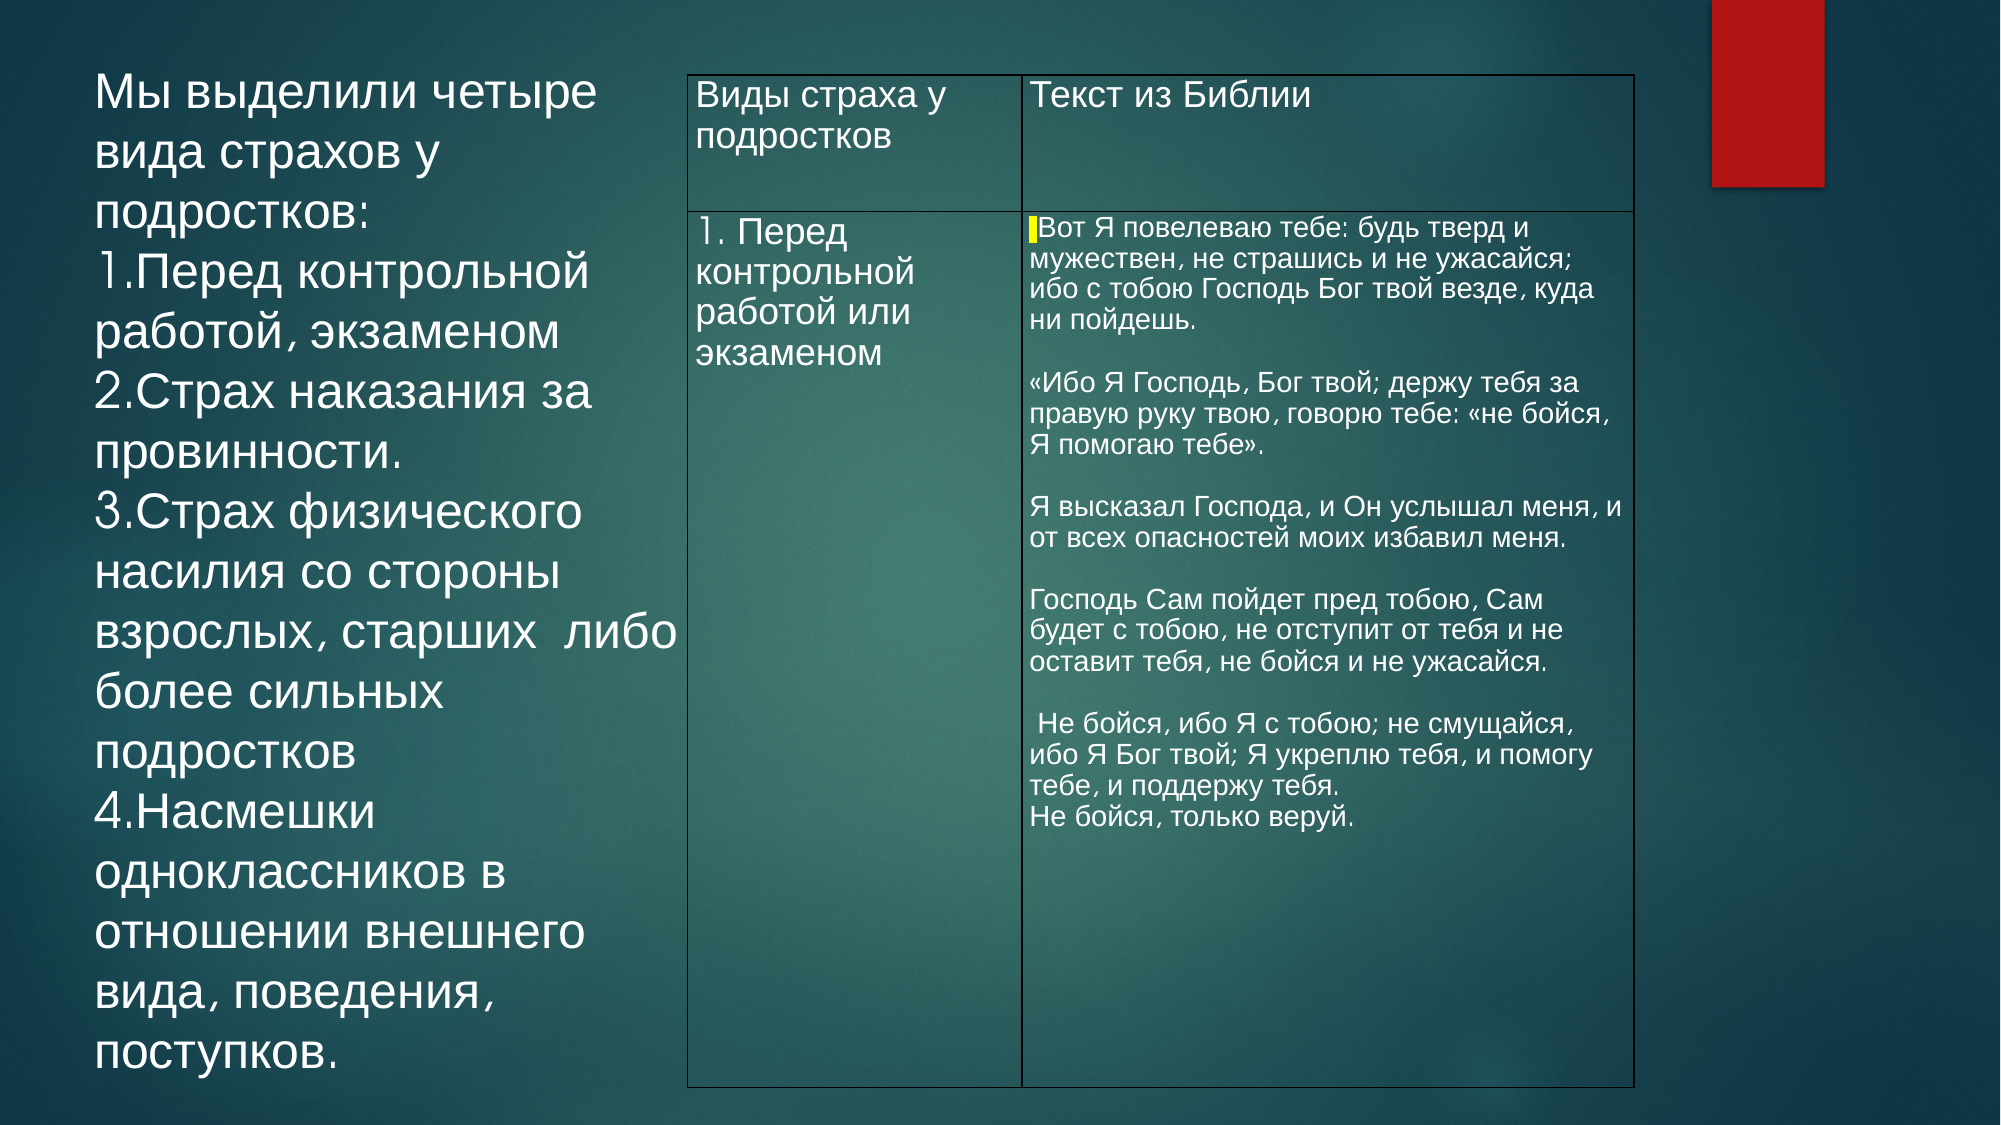

Мы выделили четыре вида страхов у подростков:
1.Перед контрольной работой, экзаменом
2.Страх наказания за провинности.
3.Страх физического насилия со стороны взрослых, старших  либо более сильных подростков
4.Насмешки одноклассников в отношении внешнего вида, поведения, поступков.
| Виды страха у подростков | Текст из Библии |
| --- | --- |
| 1. Перед контрольной работой или экзаменом | Вот Я повелеваю тебе: будь тверд и мужествен, не страшись и не ужасайся; ибо с тобою Господь Бог твой везде, куда ни пойдешь.   «Ибо Я Господь, Бог твой; держу тебя за правую руку твою, говорю тебе: «не бойся, Я помогаю тебе».   Я высказал Господа, и Он услышал меня, и от всех опасностей моих избавил меня.   Господь Сам пойдет пред тобою, Сам будет с тобою, не отступит от тебя и не оставит тебя, не бойся и не ужасайся.   Не бойся, ибо Я с тобою; не смущайся, ибо Я Бог твой; Я укреплю тебя, и помогу тебе, и поддержу тебя. Не бойся, только веруй. |